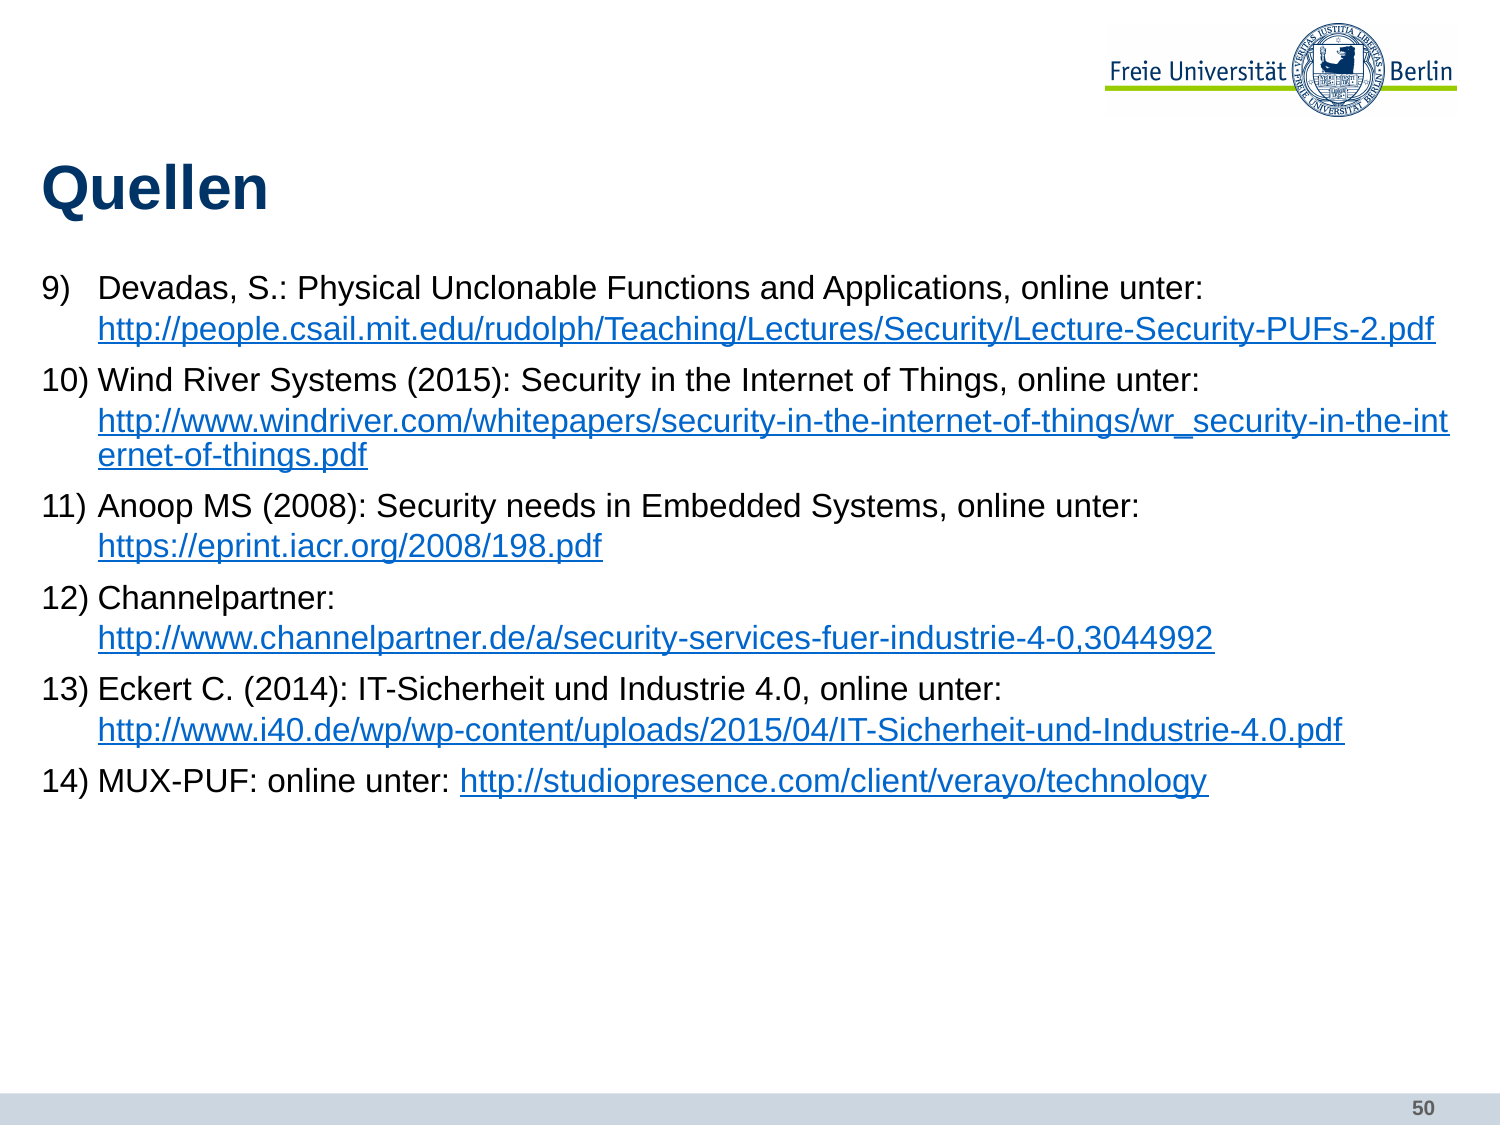

# Quellen
Devadas, S.: Physical Unclonable Functions and Applications, online unter: http://people.csail.mit.edu/rudolph/Teaching/Lectures/Security/Lecture-Security-PUFs-2.pdf
Wind River Systems (2015): Security in the Internet of Things, online unter: http://www.windriver.com/whitepapers/security-in-the-internet-of-things/wr_security-in-the-internet-of-things.pdf
Anoop MS (2008): Security needs in Embedded Systems, online unter: https://eprint.iacr.org/2008/198.pdf
Channelpartner: http://www.channelpartner.de/a/security-services-fuer-industrie-4-0,3044992
Eckert C. (2014): IT-Sicherheit und Industrie 4.0, online unter: http://www.i40.de/wp/wp-content/uploads/2015/04/IT-Sicherheit-und-Industrie-4.0.pdf
MUX-PUF: online unter: http://studiopresence.com/client/verayo/technology